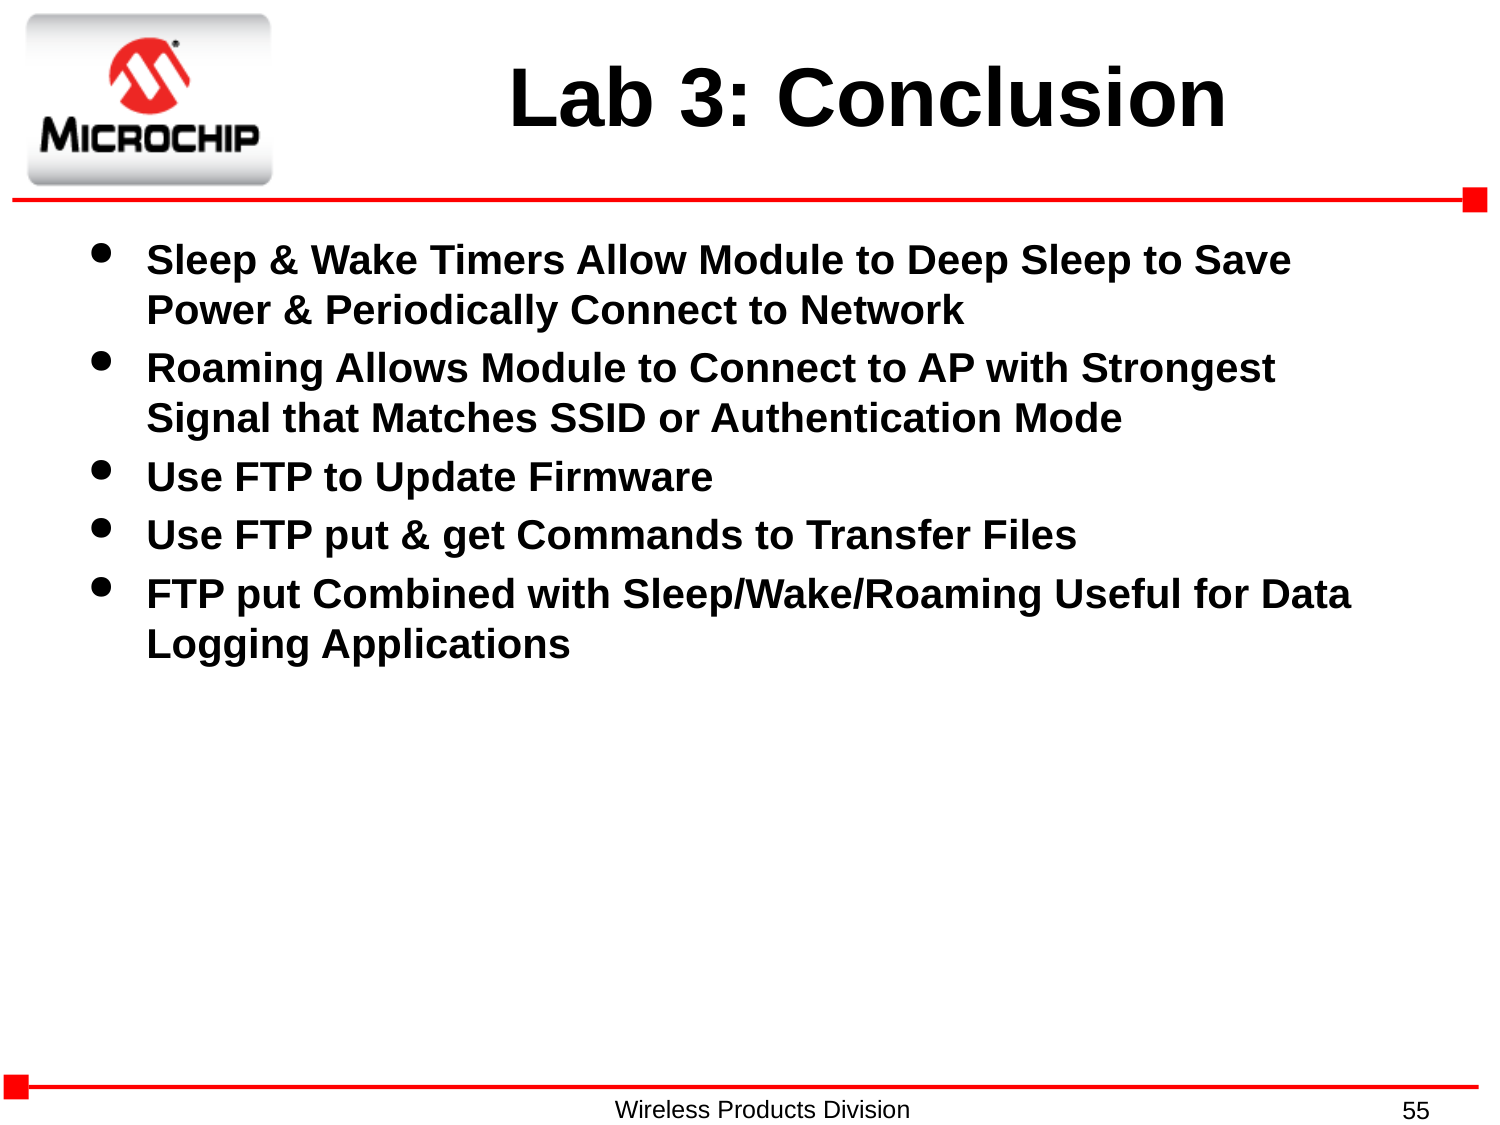

# Lab 3: Conclusion
Sleep & Wake Timers Allow Module to Deep Sleep to Save Power & Periodically Connect to Network
Roaming Allows Module to Connect to AP with Strongest Signal that Matches SSID or Authentication Mode
Use FTP to Update Firmware
Use FTP put & get Commands to Transfer Files
FTP put Combined with Sleep/Wake/Roaming Useful for Data Logging Applications